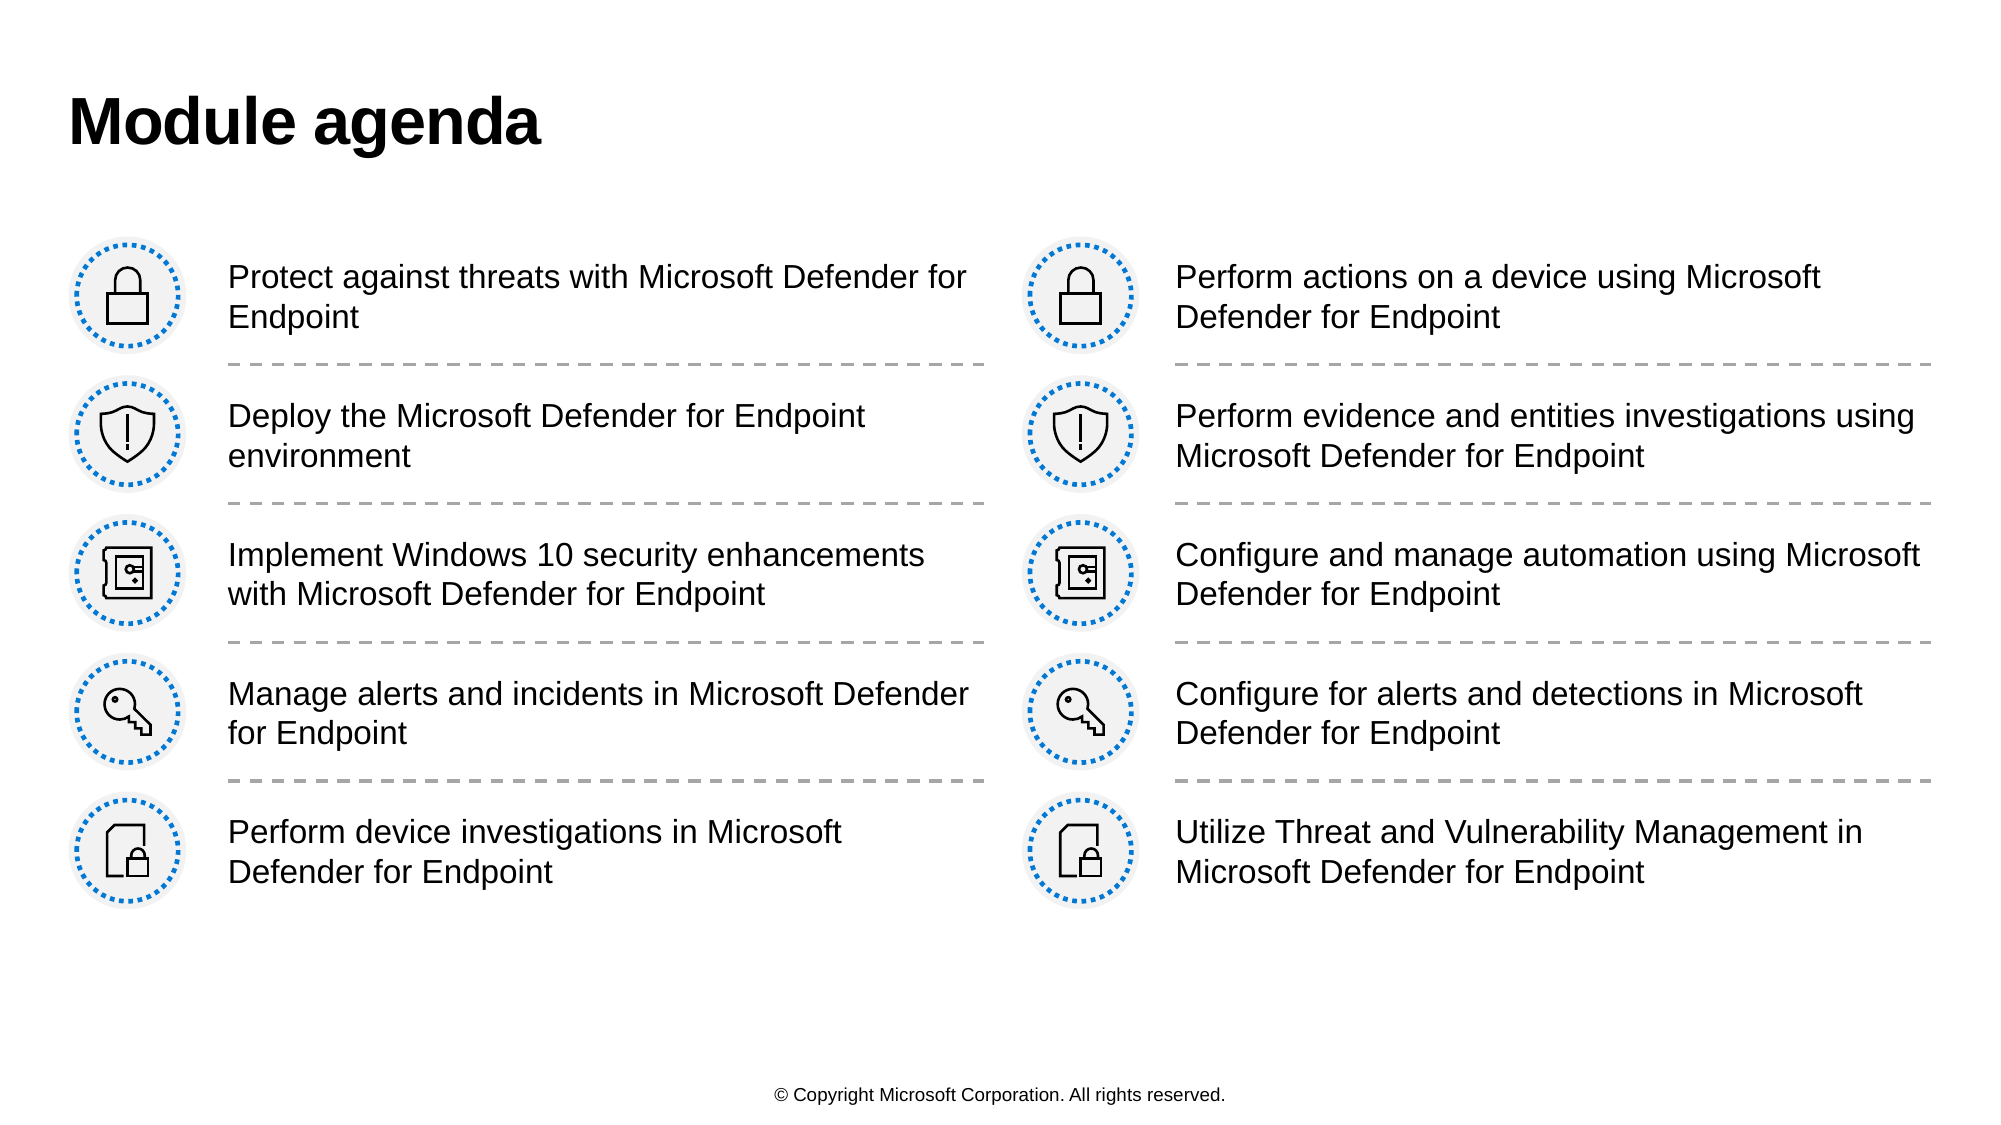

# Module agenda

Protect against threats with Microsoft Defender for Endpoint
Perform actions on a device using Microsoft Defender for Endpoint

Deploy the Microsoft Defender for Endpoint environment
Perform evidence and entities investigations using Microsoft Defender for Endpoint

Implement Windows 10 security enhancements with Microsoft Defender for Endpoint
Configure and manage automation using Microsoft Defender for Endpoint

Manage alerts and incidents in Microsoft Defender for Endpoint
Configure for alerts and detections in Microsoft Defender for Endpoint

Perform device investigations in Microsoft Defender for Endpoint
Utilize Threat and Vulnerability Management in Microsoft Defender for Endpoint